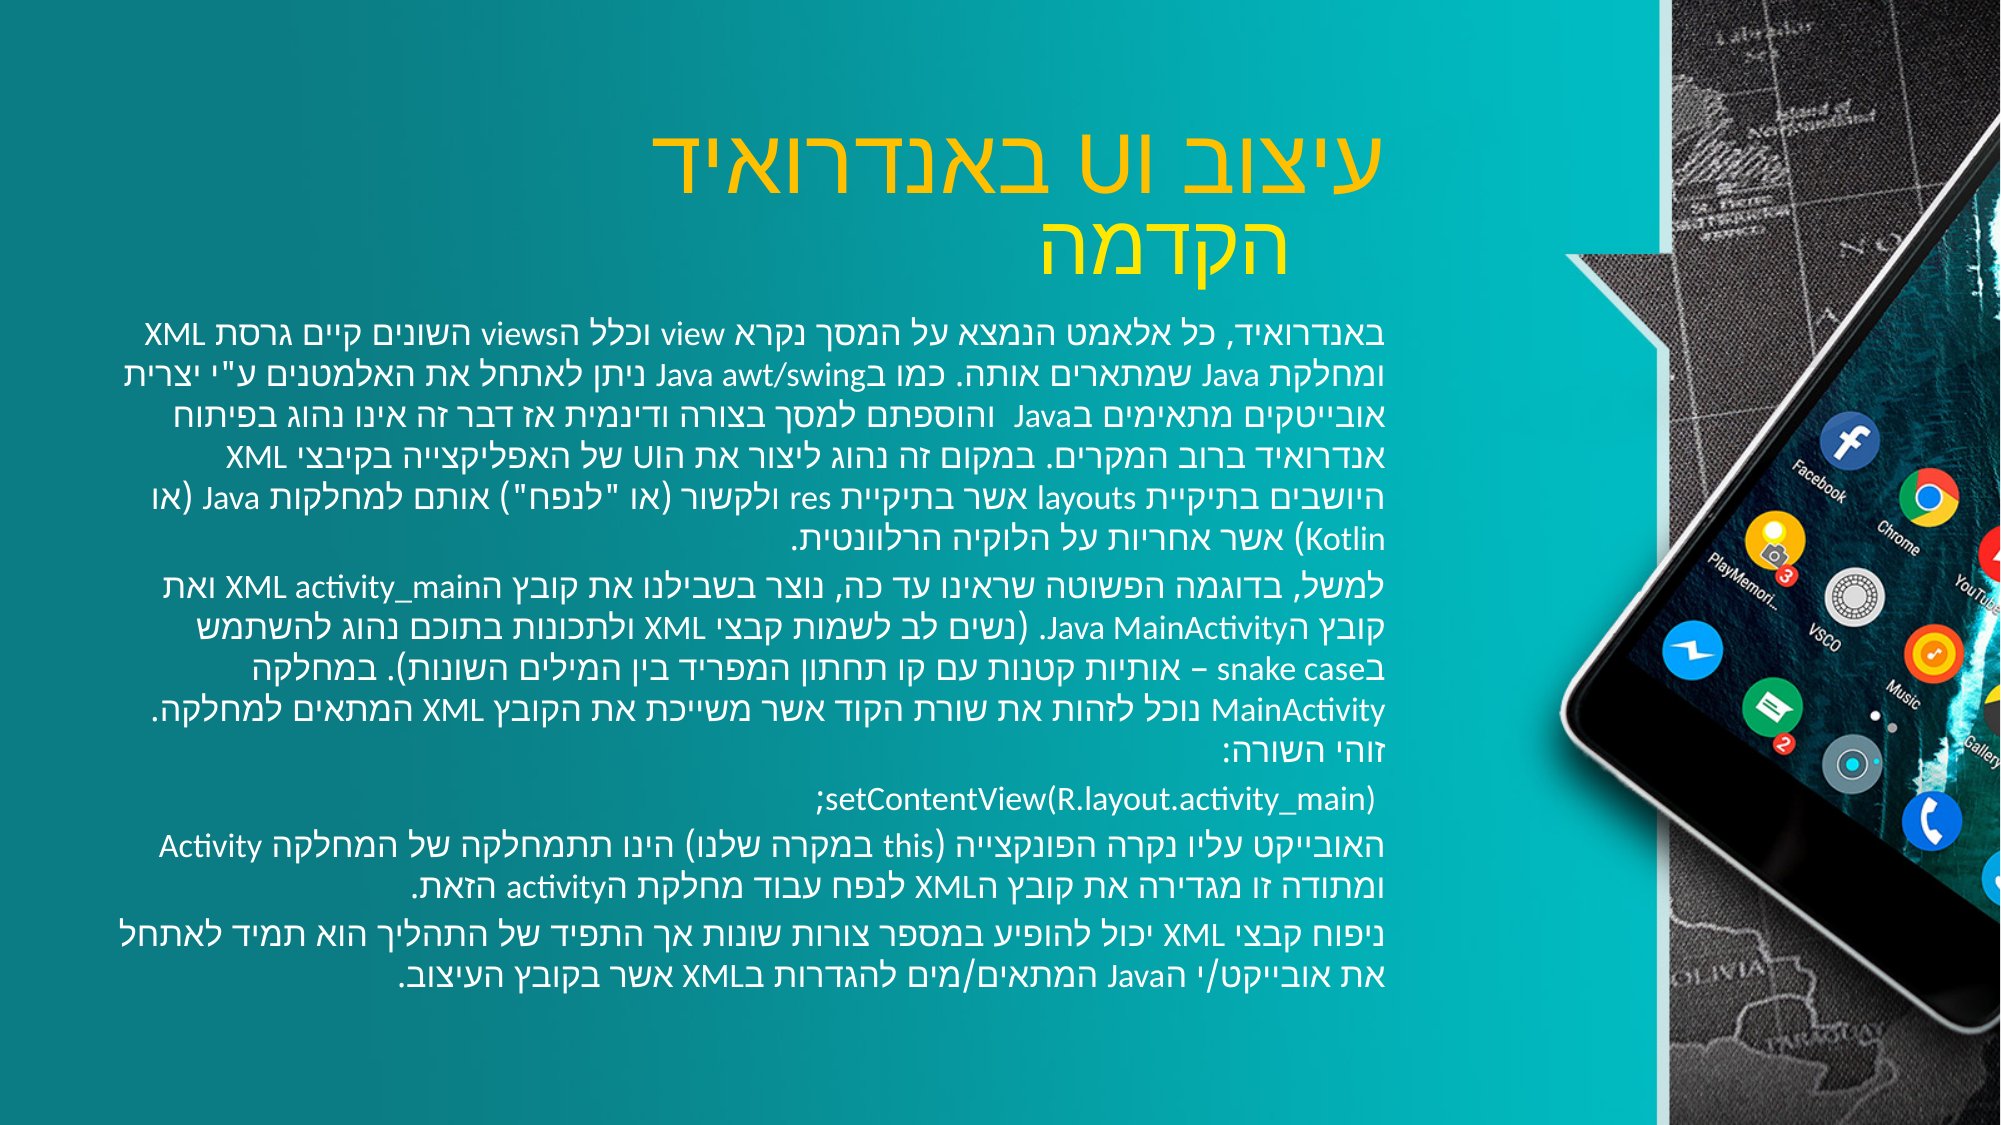

# עיצוב UI באנדרואיד
הקדמה
באנדרואיד, כל אלאמט הנמצא על המסך נקרא view וכלל הviews השונים קיים גרסת XML ומחלקת Java שמתארים אותה. כמו בJava awt/swing ניתן לאתחל את האלמטנים ע"י יצרית אובייטקים מתאימים בJava  והוספתם למסך בצורה ודינמית אז דבר זה אינו נהוג בפיתוח אנדרואיד ברוב המקרים. במקום זה נהוג ליצור את הUI של האפליקצייה בקיבצי XML היושבים בתיקיית layouts אשר בתיקיית res ולקשור (או "לנפח") אותם למחלקות Java (או Kotlin) אשר אחריות על הלוקיה הרלוונטית.
למשל, בדוגמה הפשוטה שראינו עד כה, נוצר בשבילנו את קובץ הXML activity_main ואת קובץ הJava MainActivity. (נשים לב לשמות קבצי XML ולתכונות בתוכם נהוג להשתמש בsnake case – אותיות קטנות עם קו תחתון המפריד בין המילים השונות). במחלקה MainActivity נוכל לזהות את שורת הקוד אשר משייכת את הקובץ XML המתאים למחלקה. זוהי השורה:
 setContentView(R.layout.activity_main);
האובייקט עליו נקרה הפונקצייה (this במקרה שלנו) הינו תתמחלקה של המחלקה Activity ומתודה זו מגדירה את קובץ הXML לנפח עבוד מחלקת הactivity הזאת.
ניפוח קבצי XML יכול להופיע במספר צורות שונות אך התפיד של התהליך הוא תמיד לאתחל את אובייקט/י הJava המתאים/מים להגדרות בXML אשר בקובץ העיצוב.